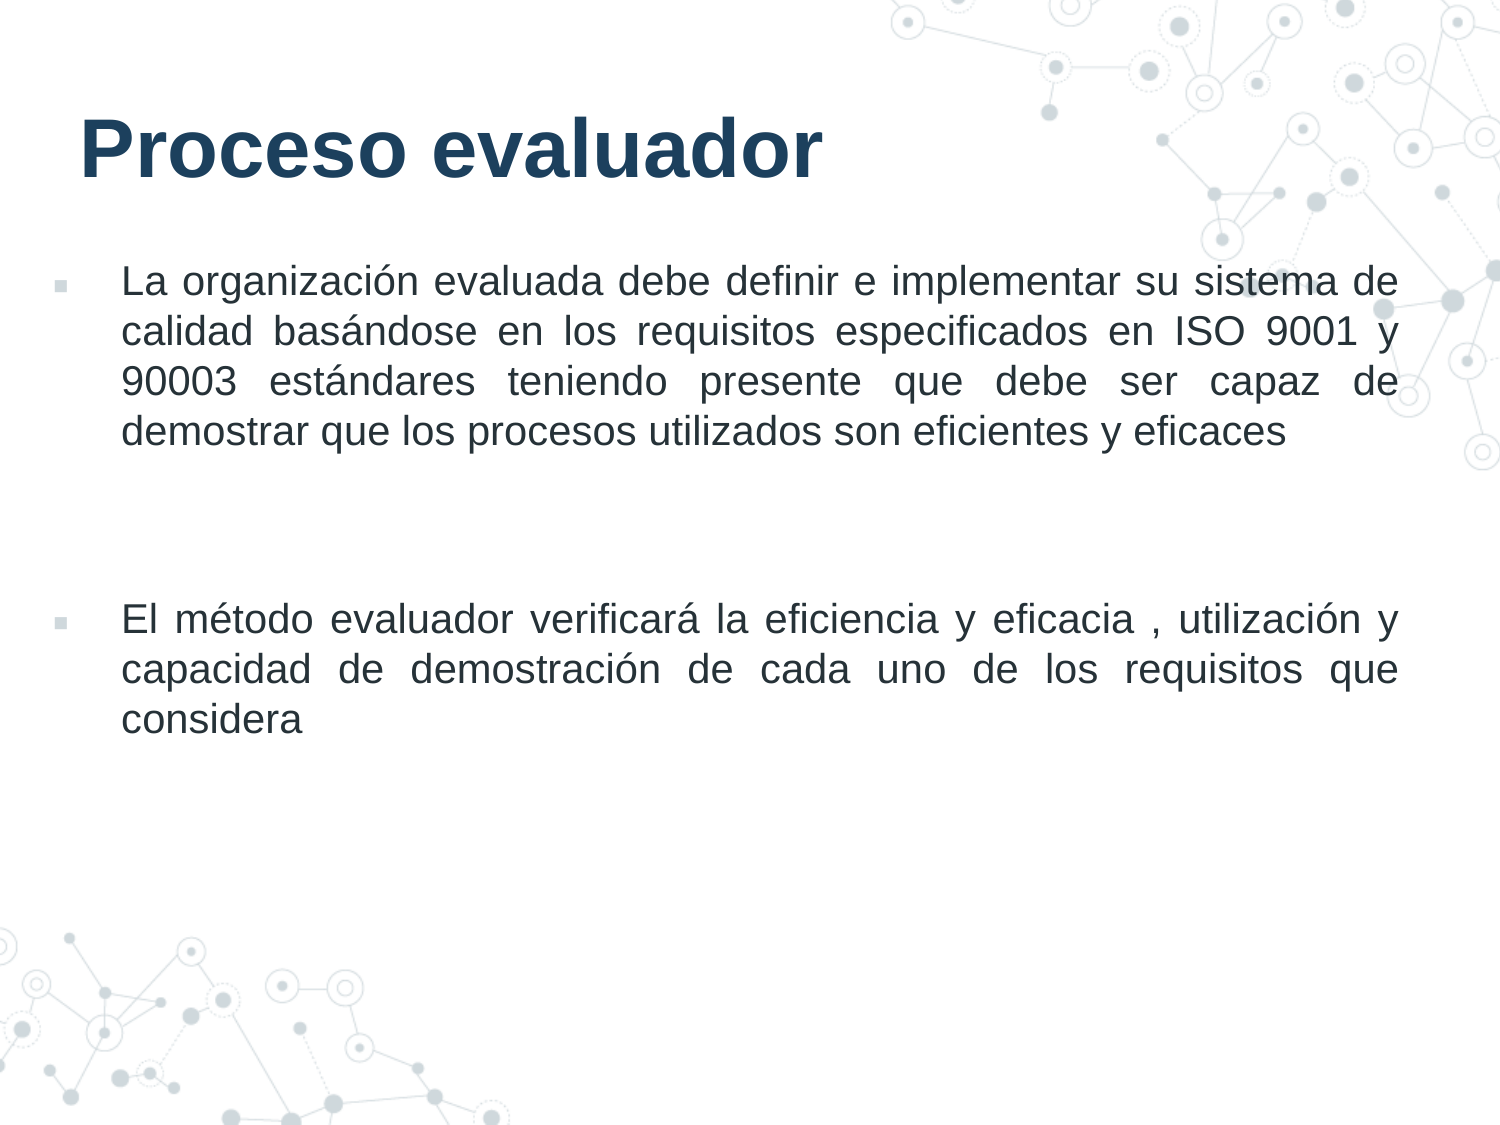

# Proceso evaluador
La organización evaluada debe definir e implementar su sistema de calidad basándose en los requisitos especificados en ISO 9001 y 90003 estándares teniendo presente que debe ser capaz de demostrar que los procesos utilizados son eficientes y eficaces

El método evaluador verificará la eficiencia y eficacia , utilización y capacidad de demostración de cada uno de los requisitos que considera